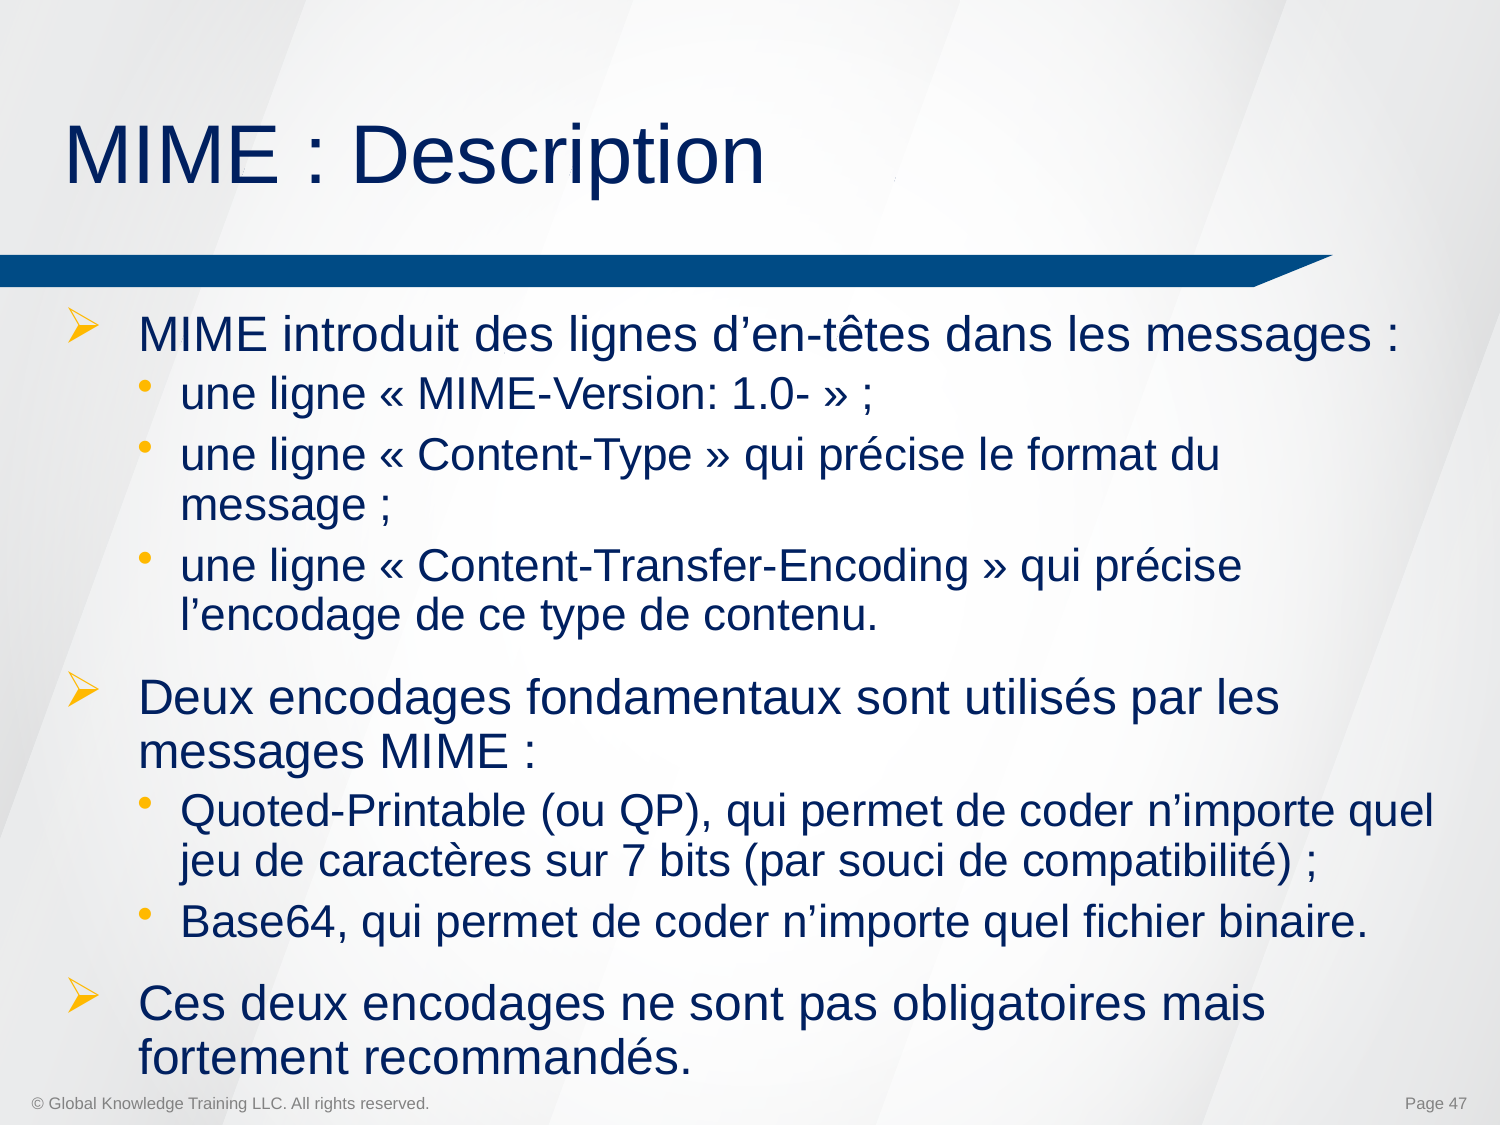

# MIME : Description
MIME introduit des lignes d’en-têtes dans les messages :
une ligne « MIME-Version: 1.0- » ;
une ligne « Content-Type » qui précise le format du message ;
une ligne « Content-Transfer-Encoding » qui précise l’encodage de ce type de contenu.
Deux encodages fondamentaux sont utilisés par les messages MIME :
Quoted-Printable (ou QP), qui permet de coder n’importe quel jeu de caractères sur 7 bits (par souci de compatibilité) ;
Base64, qui permet de coder n’importe quel fichier binaire.
Ces deux encodages ne sont pas obligatoires mais fortement recommandés.